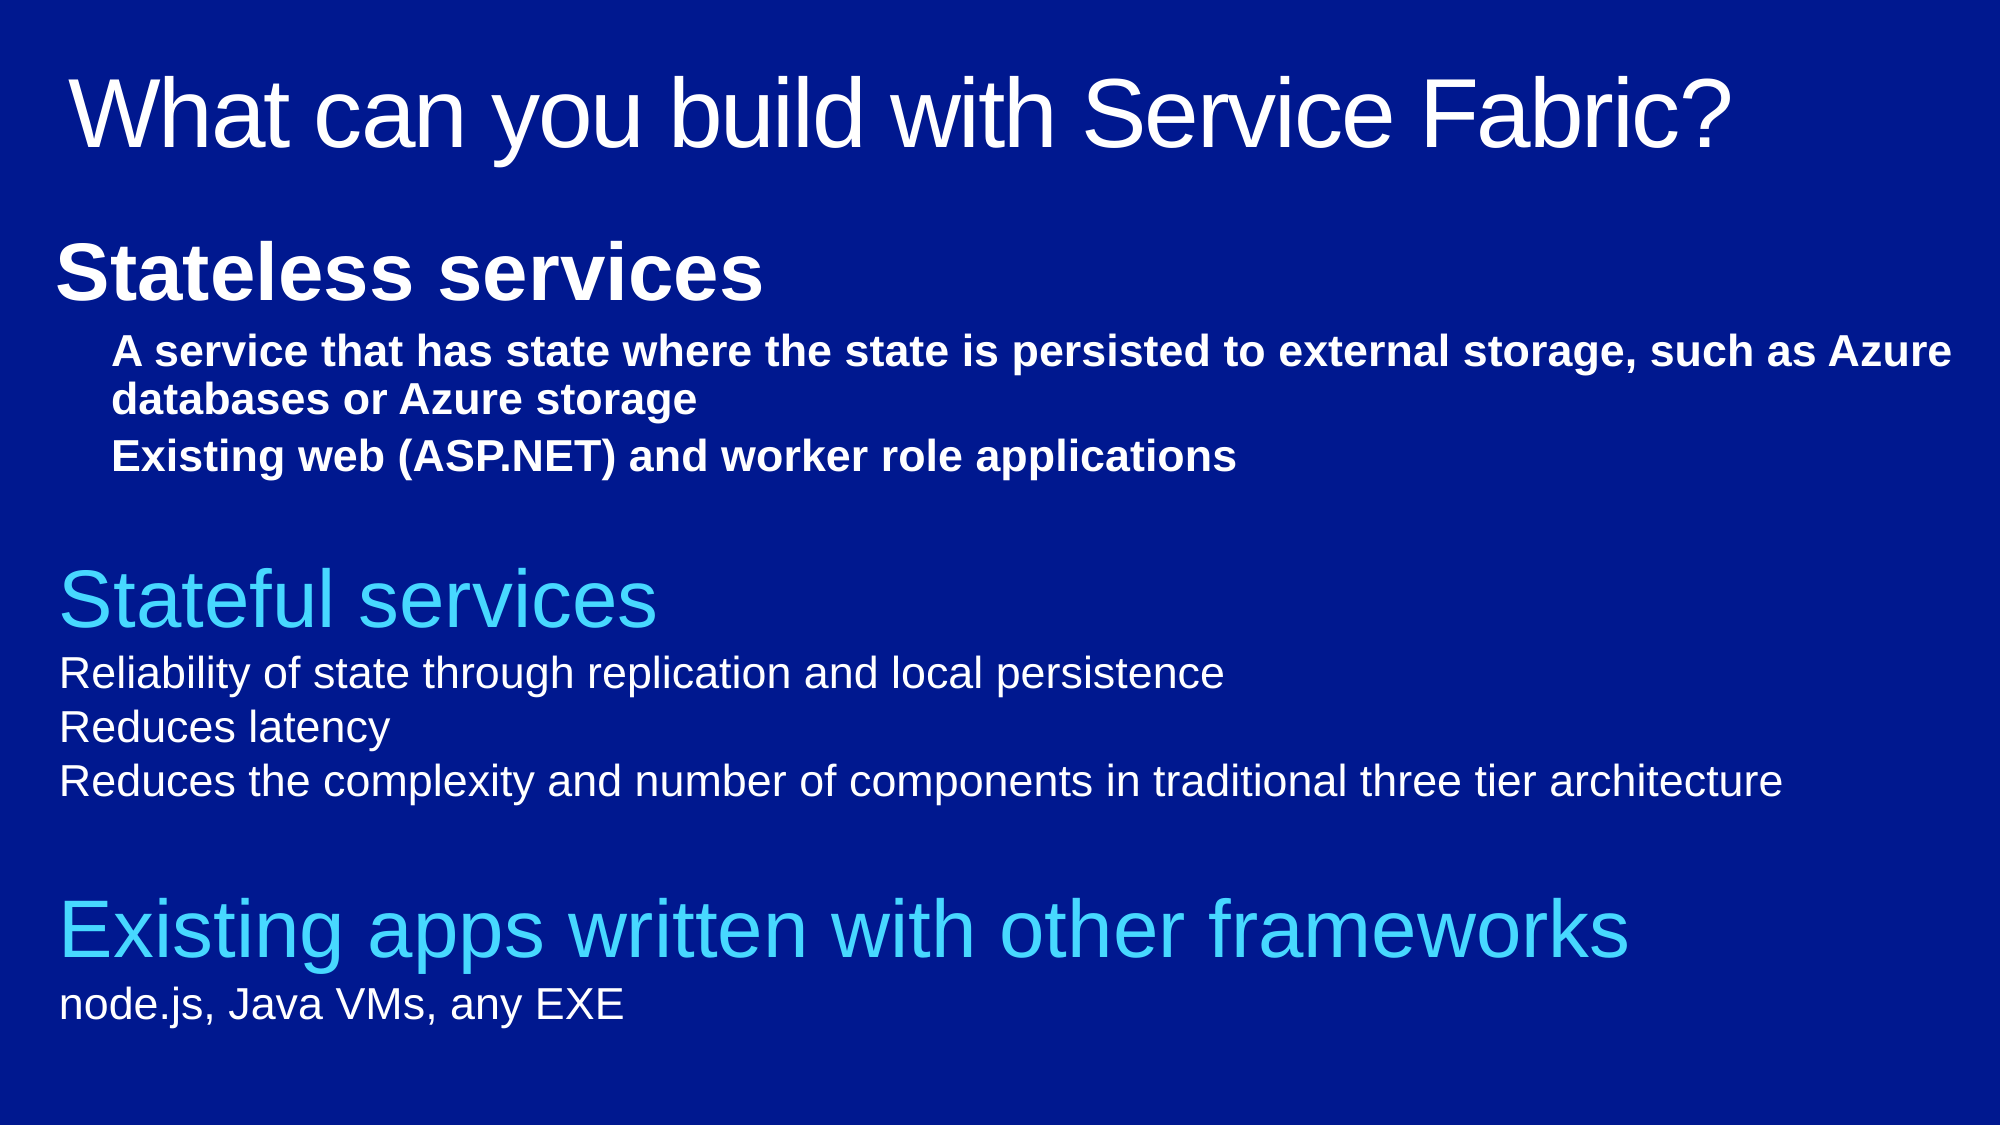

# What can you build with Service Fabric?
Stateless services
A service that has state where the state is persisted to external storage, such as Azure databases or Azure storage
Existing web (ASP.NET) and worker role applications
Stateful services
Reliability of state through replication and local persistence
Reduces latency
Reduces the complexity and number of components in traditional three tier architecture
Existing apps written with other frameworks
node.js, Java VMs, any EXE